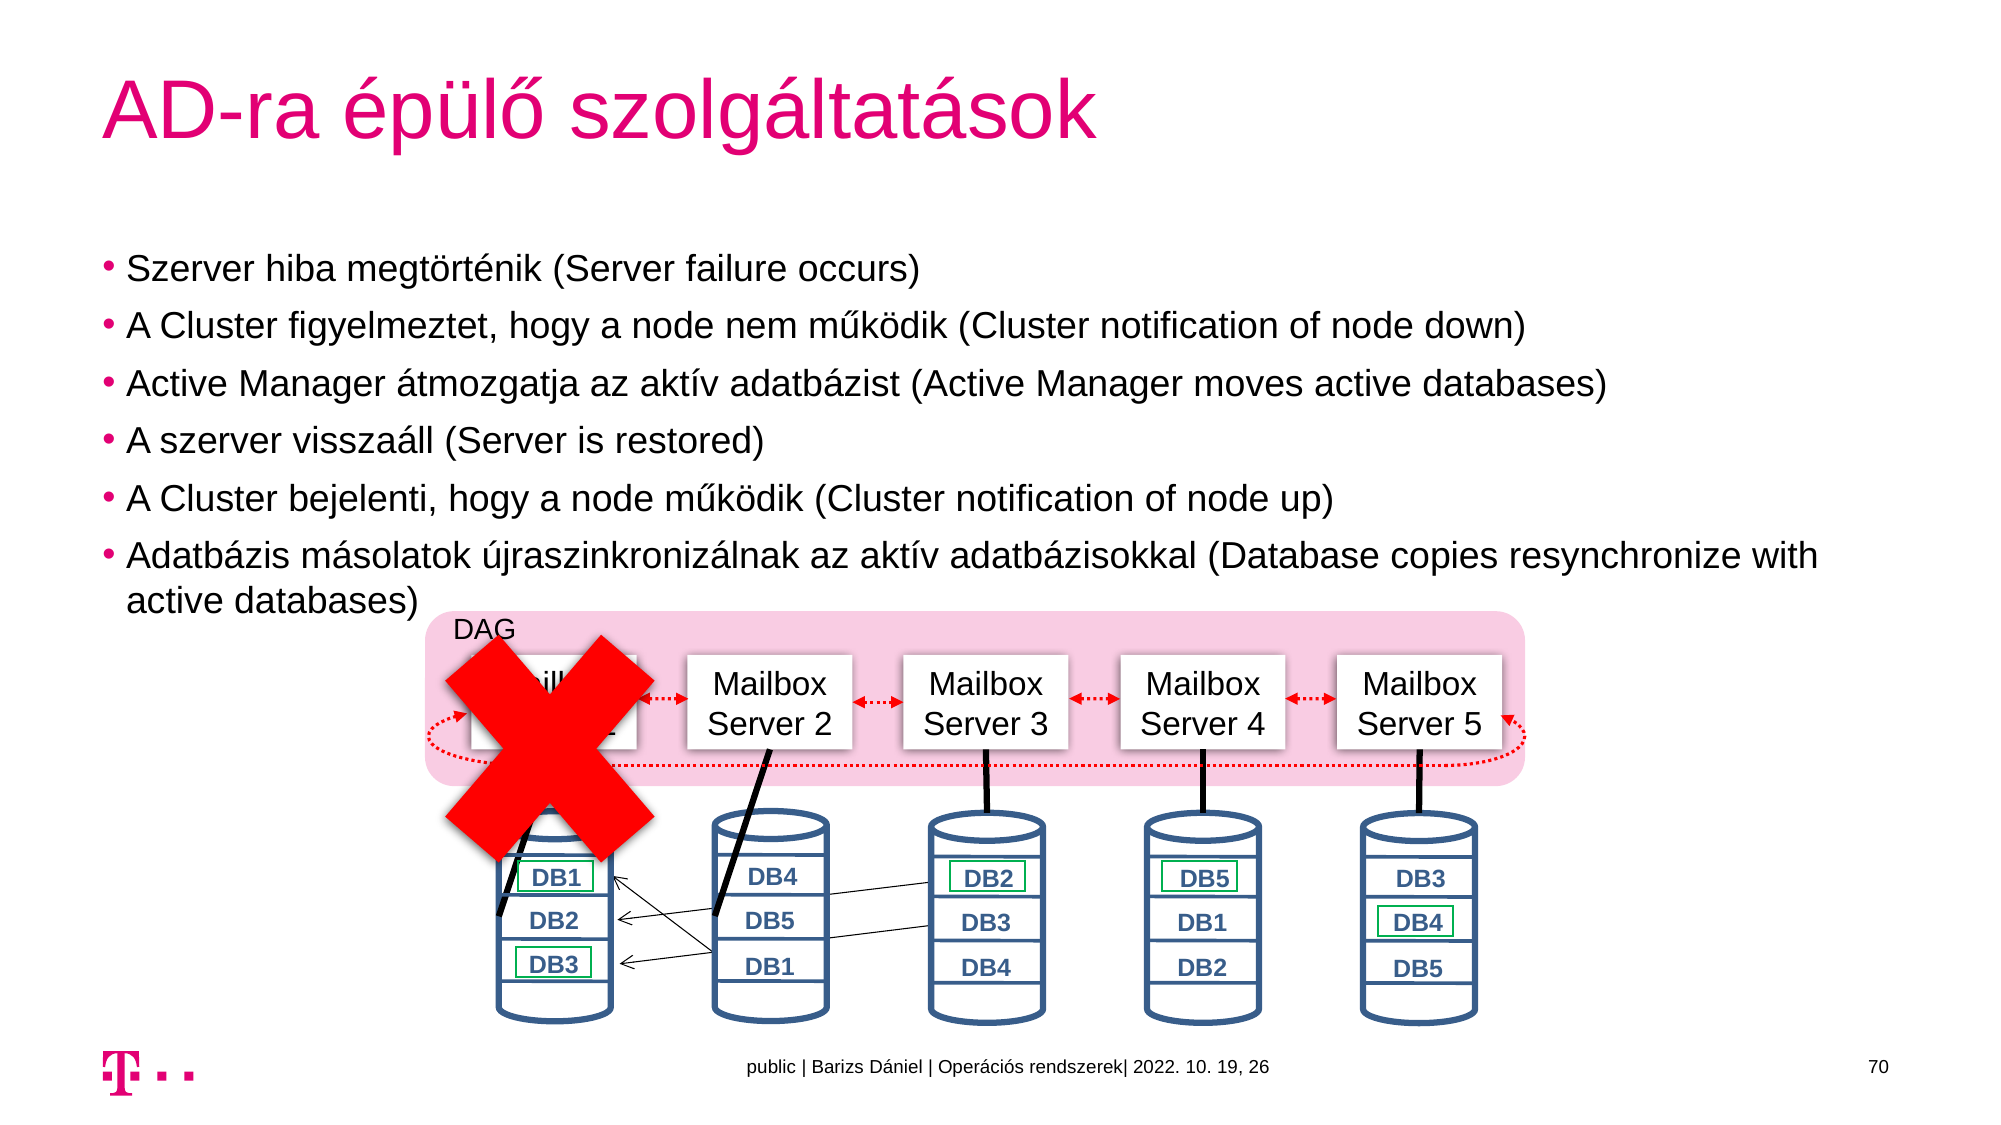

# AD-ra épülő szolgáltatások
Szerver hiba megtörténik (Server failure occurs)
A Cluster figyelmeztet, hogy a node nem működik (Cluster notification of node down)
Active Manager átmozgatja az aktív adatbázist (Active Manager moves active databases)
A szerver visszaáll (Server is restored)
A Cluster bejelenti, hogy a node működik (Cluster notification of node up)
Adatbázis másolatok újraszinkronizálnak az aktív adatbázisokkal (Database copies resynchronize with active databases)

DAG

Mailbox Server 1
Mailbox Server 2
Mailbox Server 3
Mailbox Server 4
Mailbox Server 5

DB2
DB3
DB4

DB3
DB4
DB5
DB4
DB1
DB5

DB5
DB2
DB1

DB3
DB1
DB2

public | Barizs Dániel | Operációs rendszerek| 2022. 10. 19, 26
70